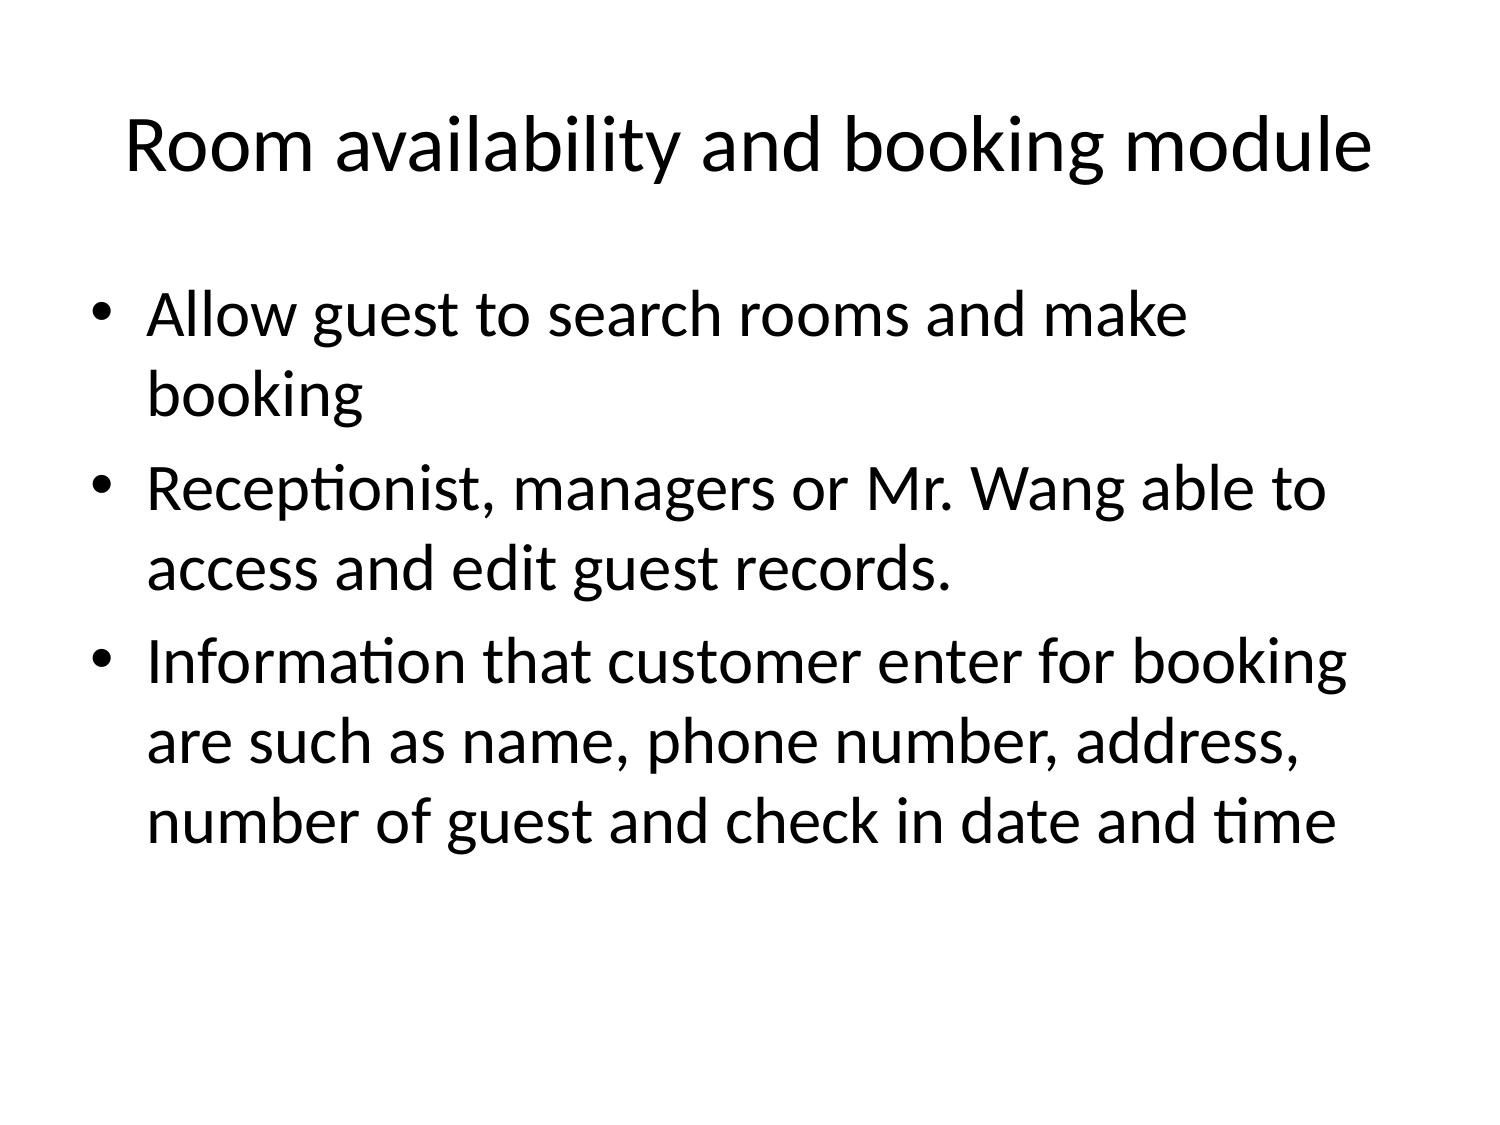

# Room availability and booking module
Allow guest to search rooms and make booking
Receptionist, managers or Mr. Wang able to access and edit guest records.
Information that customer enter for booking are such as name, phone number, address, number of guest and check in date and time